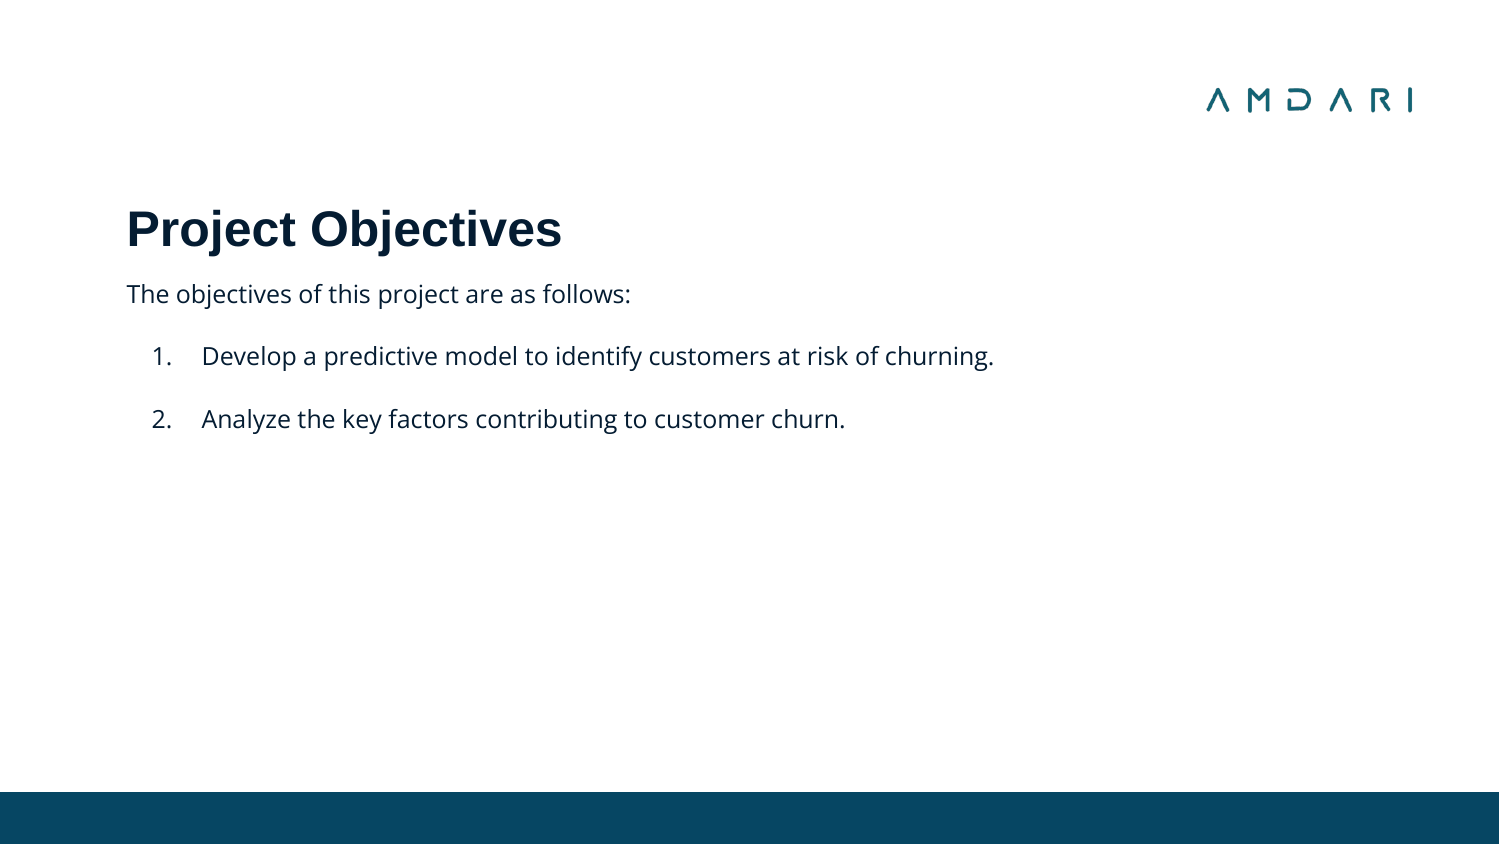

Project Objectives
The objectives of this project are as follows:
Develop a predictive model to identify customers at risk of churning.
Analyze the key factors contributing to customer churn.